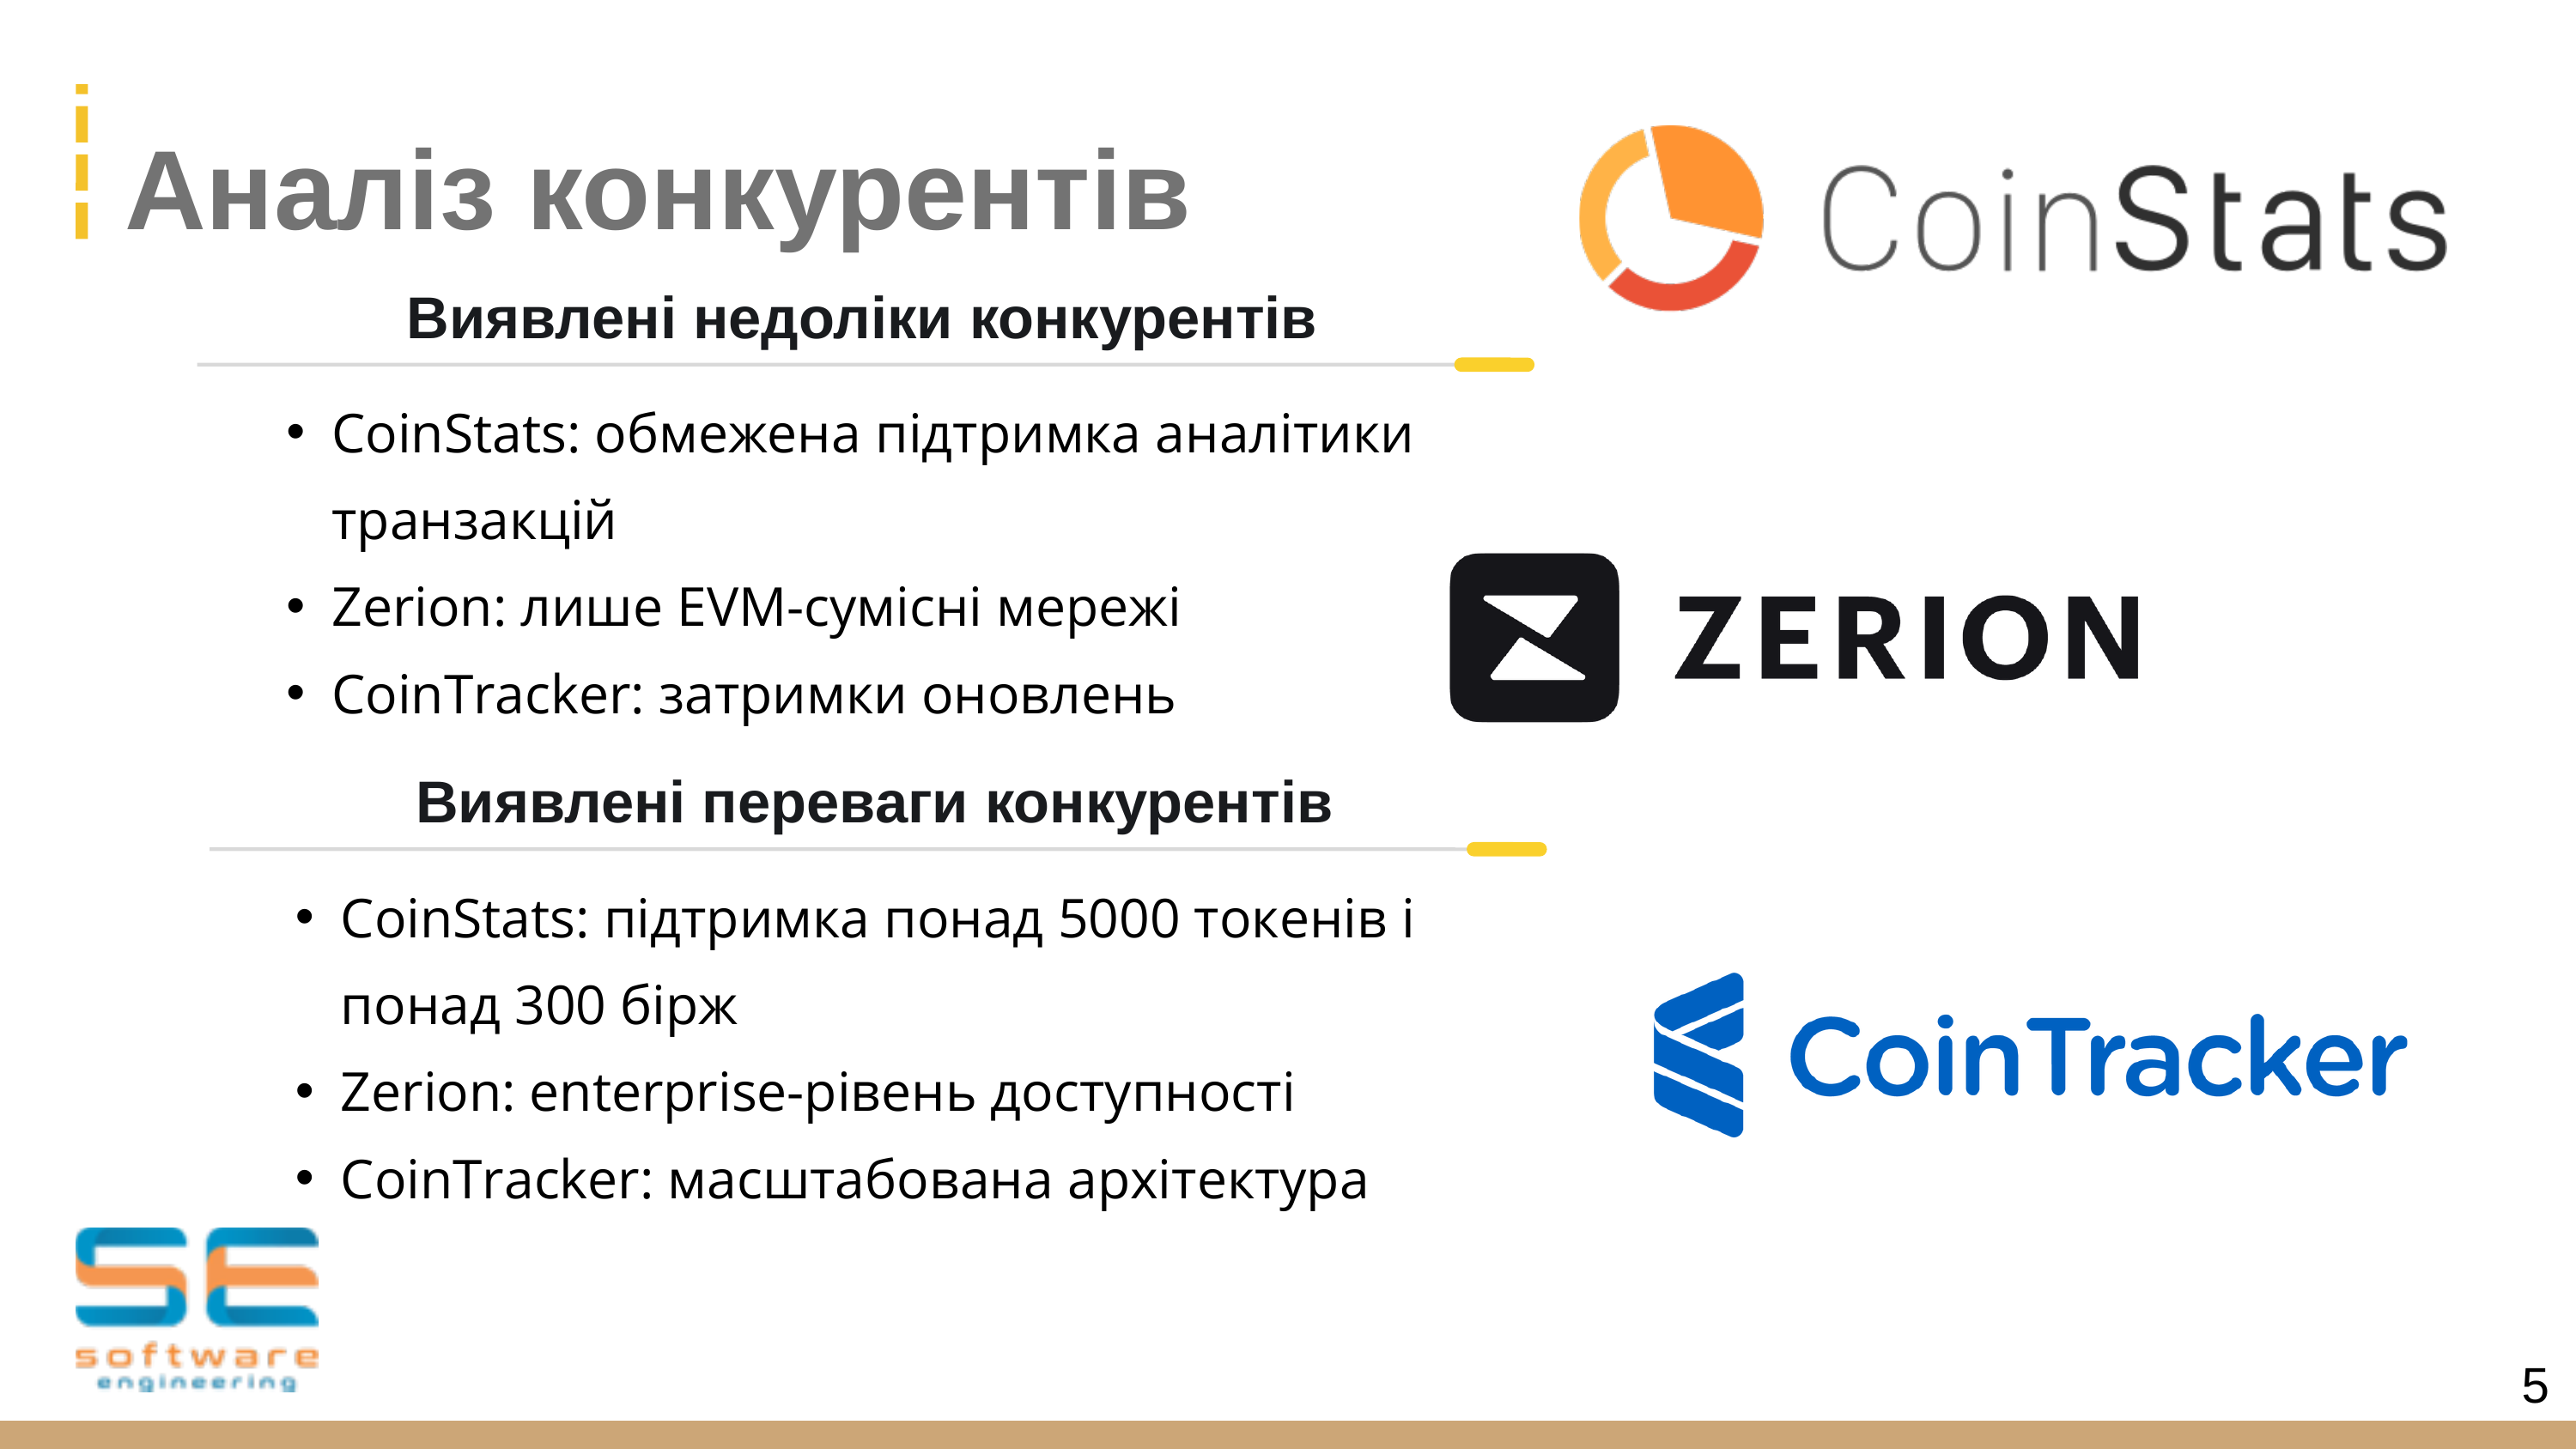

Аналіз конкурентів

Виявлені недоліки конкурентів

CoinStats: обмежена підтримка аналітики транзакцій
Zerion: лише EVM-сумісні мережі
CoinTracker: затримки оновлень

Виявлені переваги конкурентів

CoinStats: підтримка понад 5000 токенів і понад 300 бірж
Zerion: enterprise-рівень доступності
CoinTracker: масштабована архітектура

5